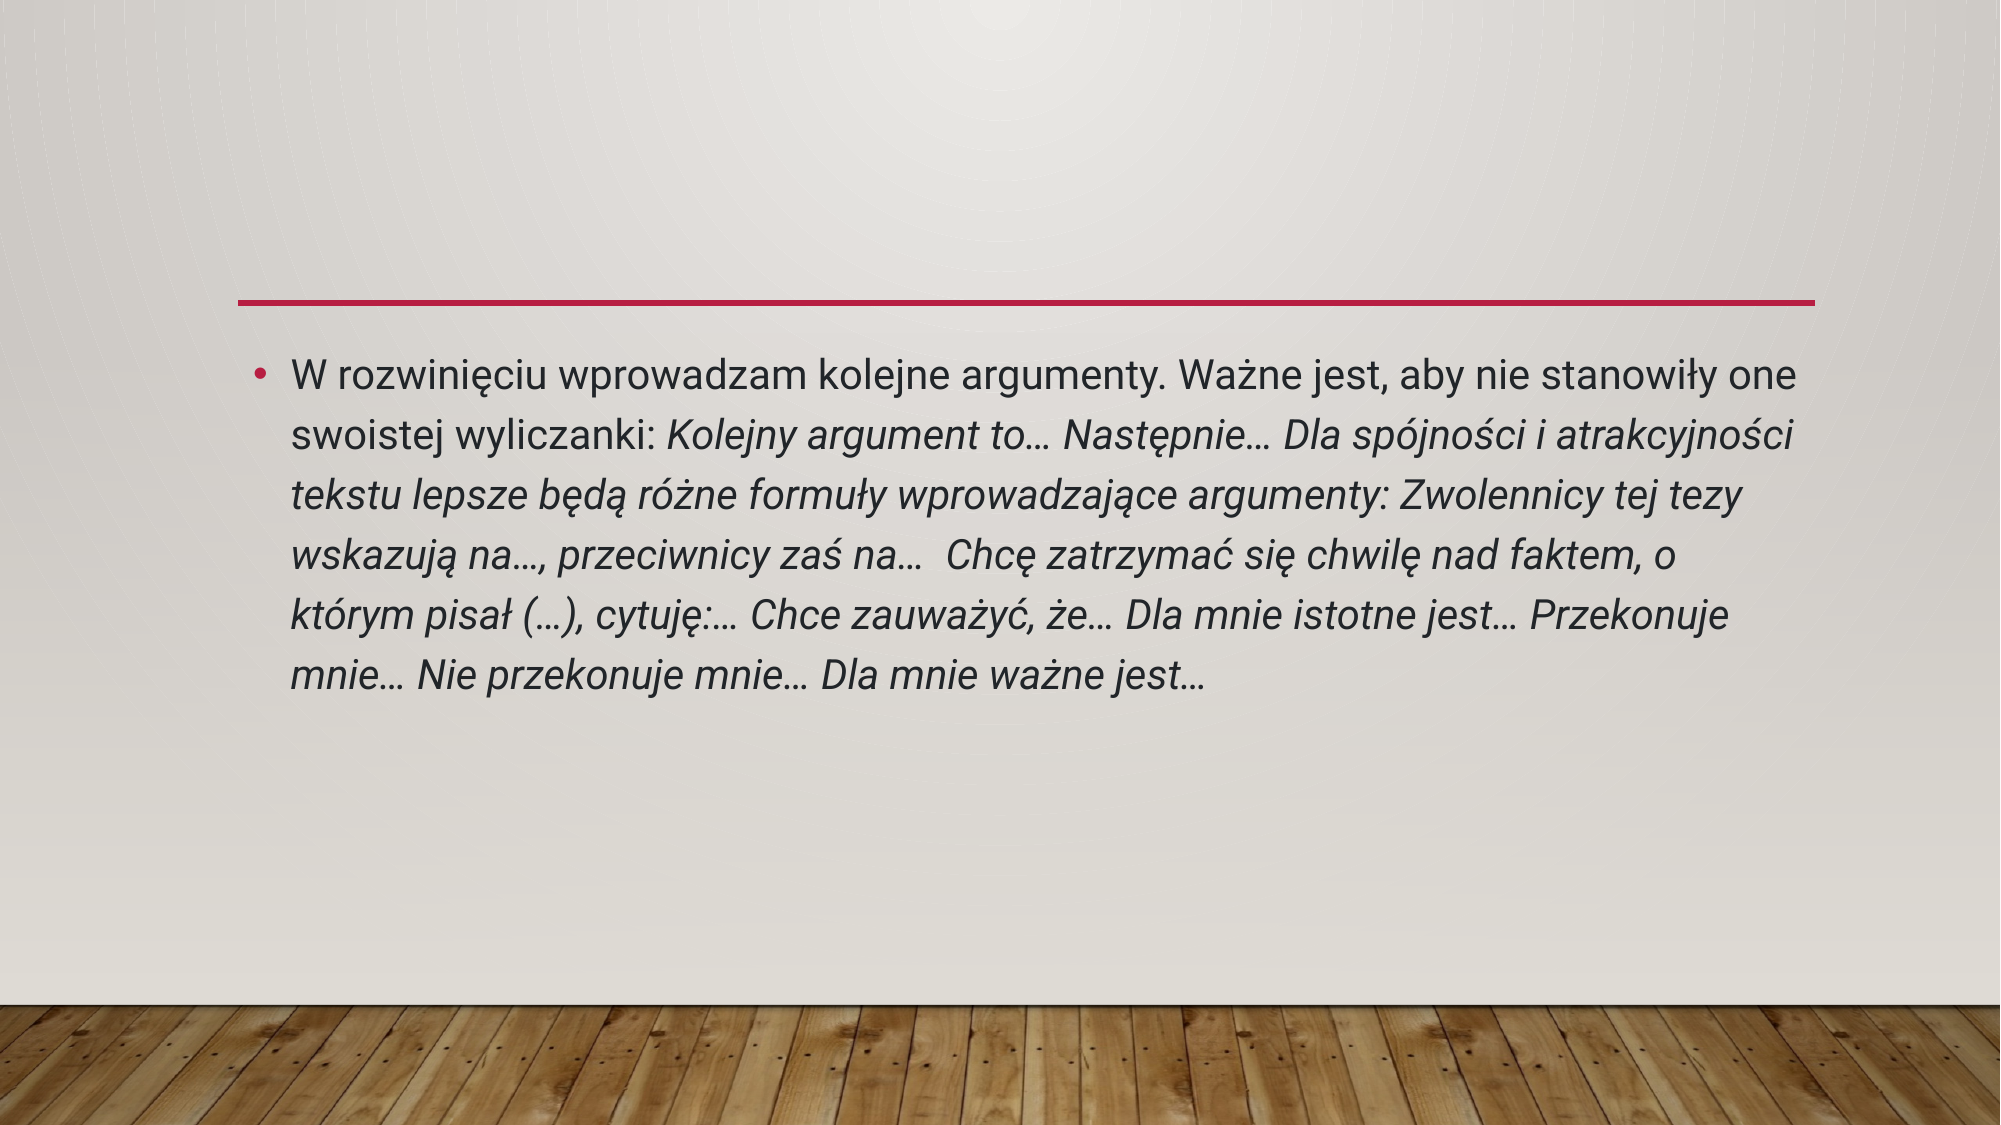

W rozwinięciu wprowadzam kolejne argumenty. Ważne jest, aby nie stanowiły one swoistej wyliczanki: Kolejny argument to… Następnie… Dla spójności i atrakcyjności tekstu lepsze będą różne formuły wprowadzające argumenty: Zwolennicy tej tezy wskazują na…, przeciwnicy zaś na…  Chcę zatrzymać się chwilę nad faktem, o którym pisał (…), cytuję:… Chce zauważyć, że… Dla mnie istotne jest… Przekonuje mnie… Nie przekonuje mnie… Dla mnie ważne jest…